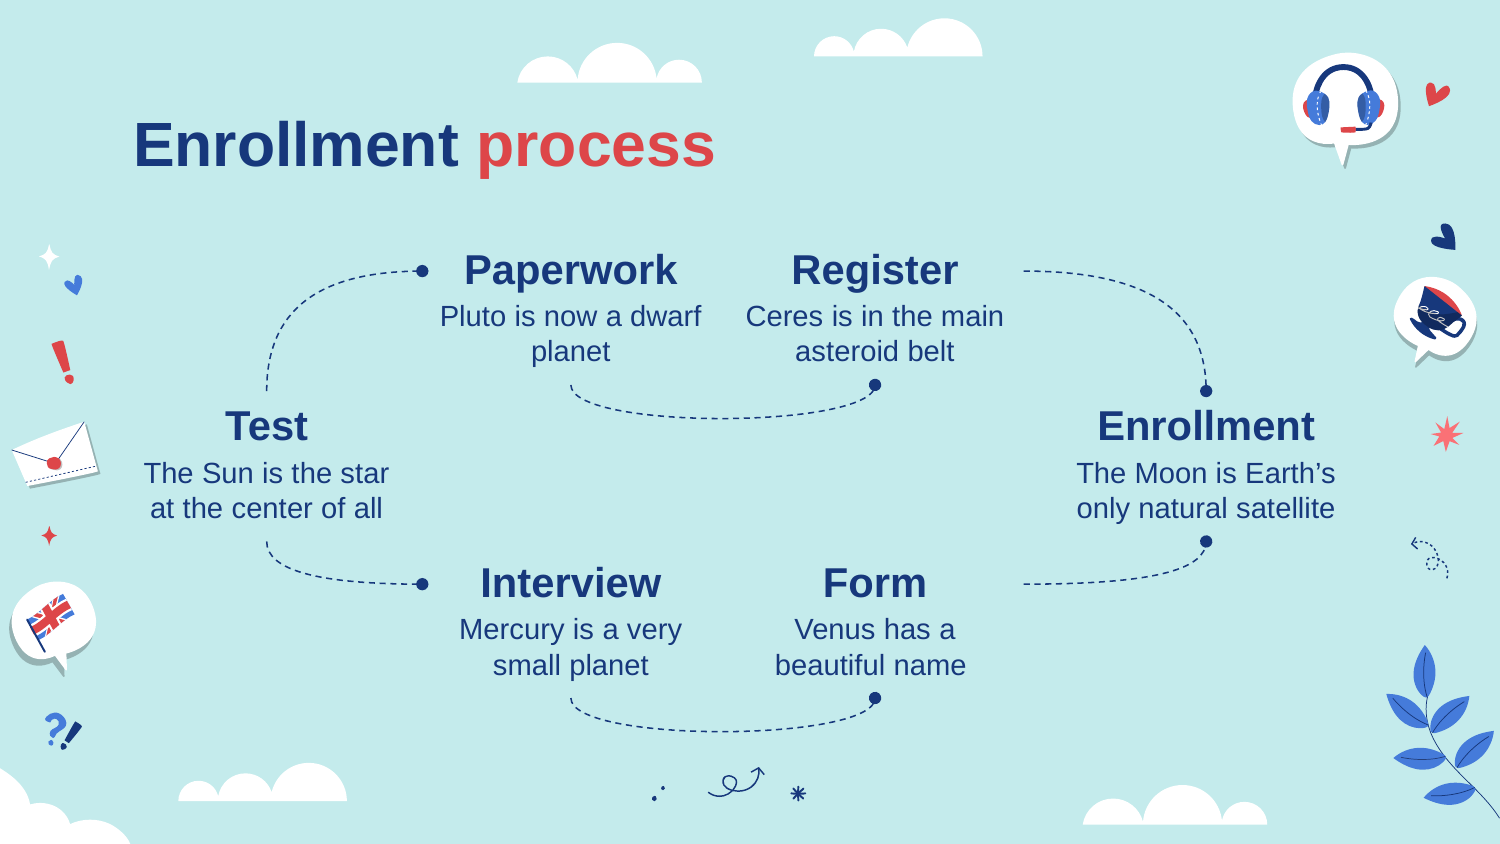

# Enrollment process
Paperwork
Register
Pluto is now a dwarf planet
Ceres is in the main asteroid belt
Test
Enrollment
The Sun is the star at the center of all
The Moon is Earth’s only natural satellite
Interview
Form
Mercury is a very small planet
Venus has a beautiful name